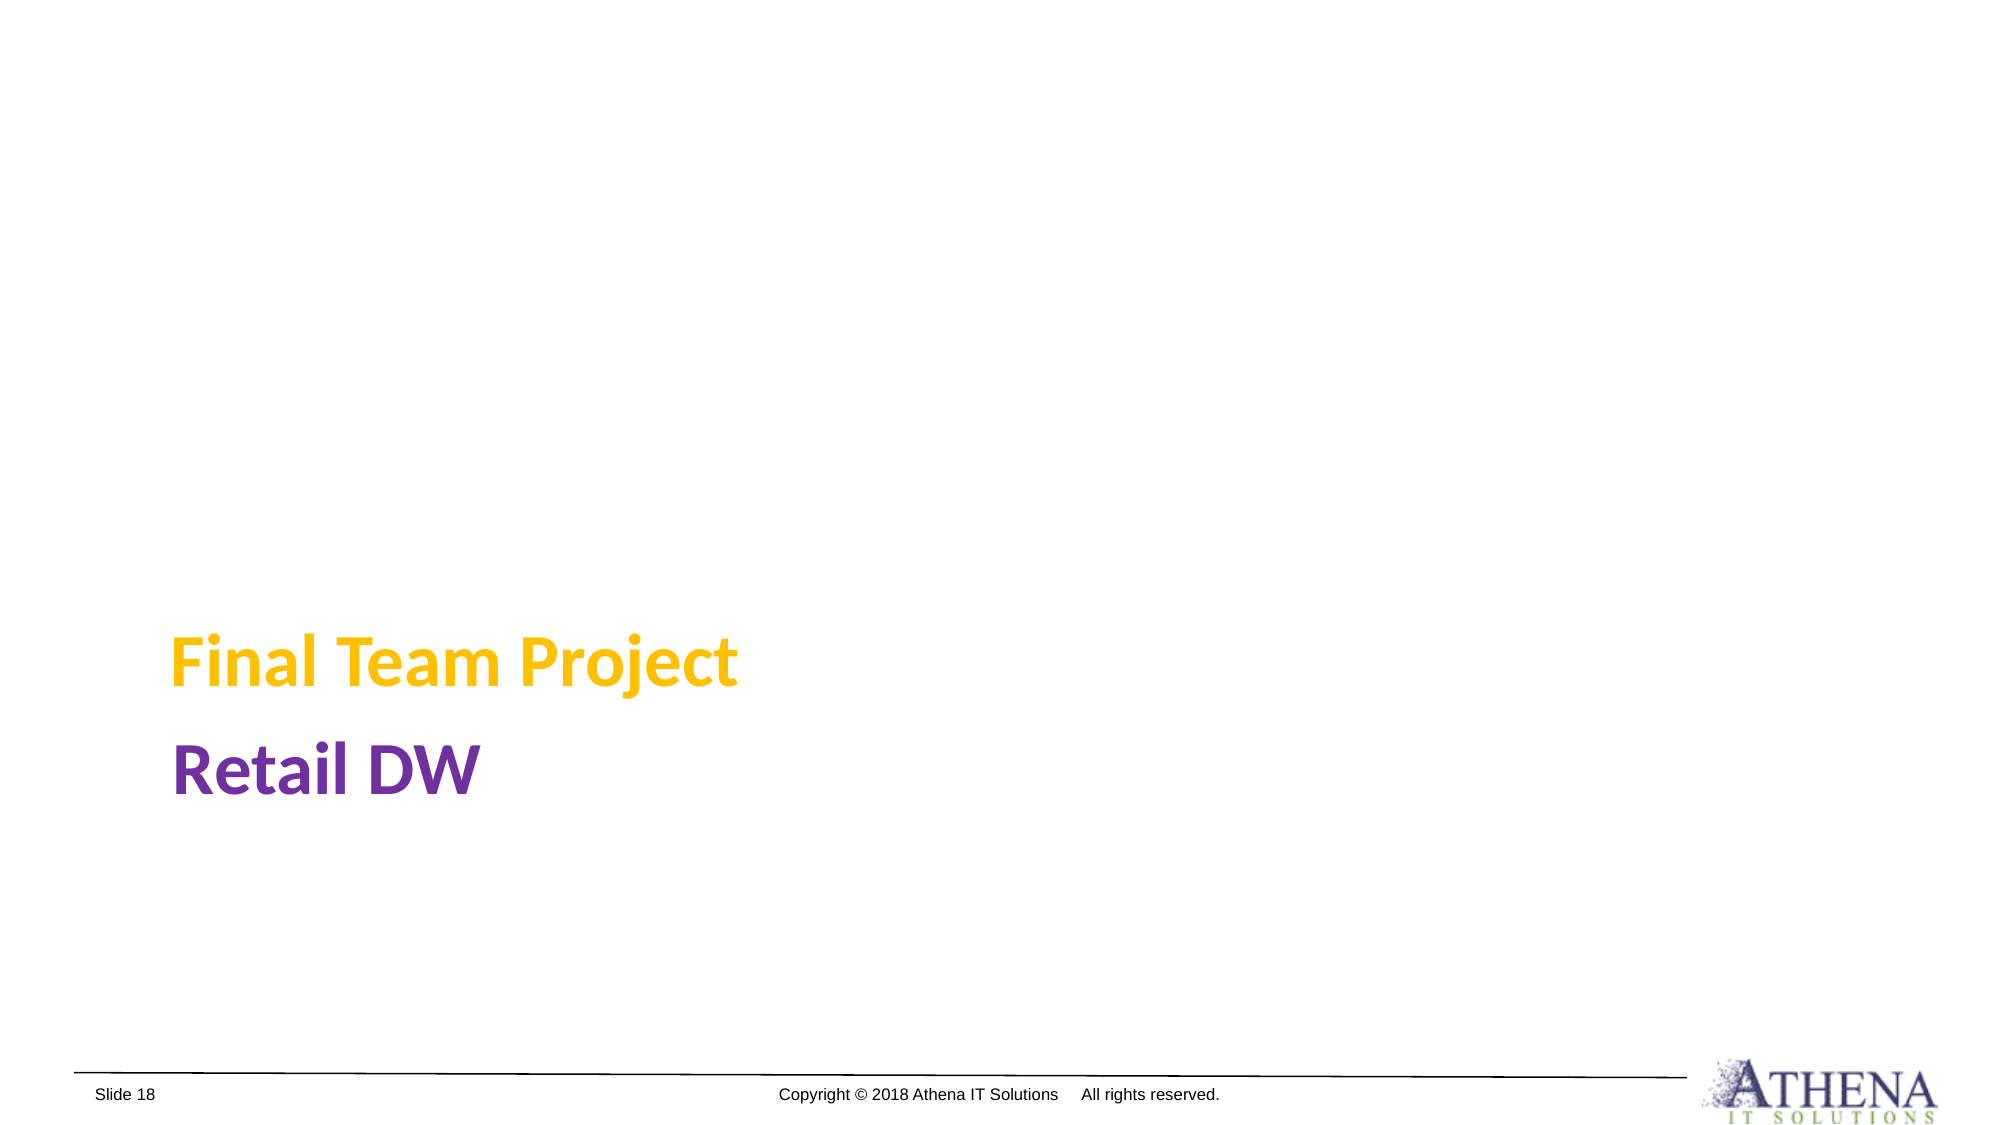

Final Team Project
# Retail DW
Slide 18
Copyright © 2018 Athena IT Solutions     All rights reserved.